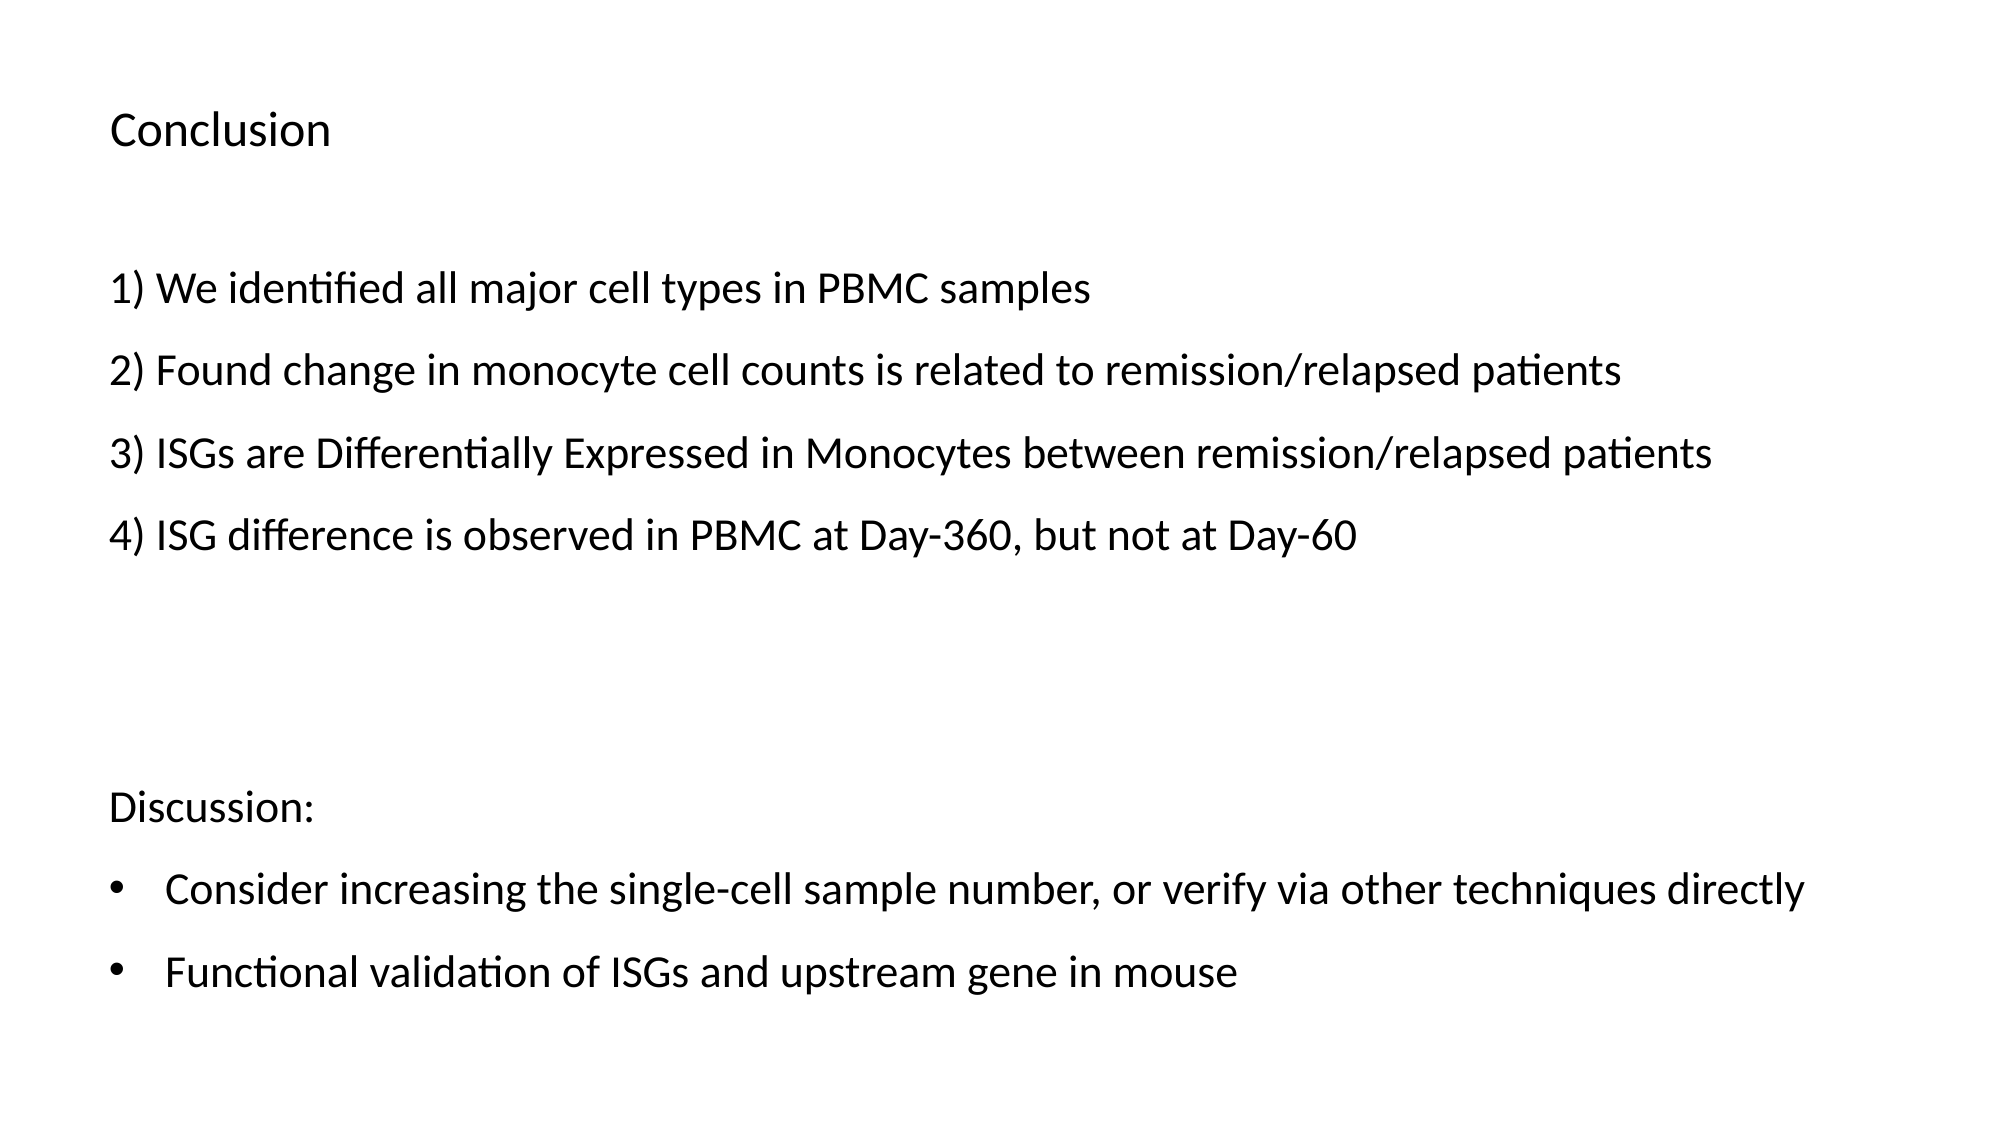

Conclusion
1) We identified all major cell types in PBMC samples
2) Found change in monocyte cell counts is related to remission/relapsed patients
3) ISGs are Differentially Expressed in Monocytes between remission/relapsed patients
4) ISG difference is observed in PBMC at Day-360, but not at Day-60
Discussion:
Consider increasing the single-cell sample number, or verify via other techniques directly
Functional validation of ISGs and upstream gene in mouse